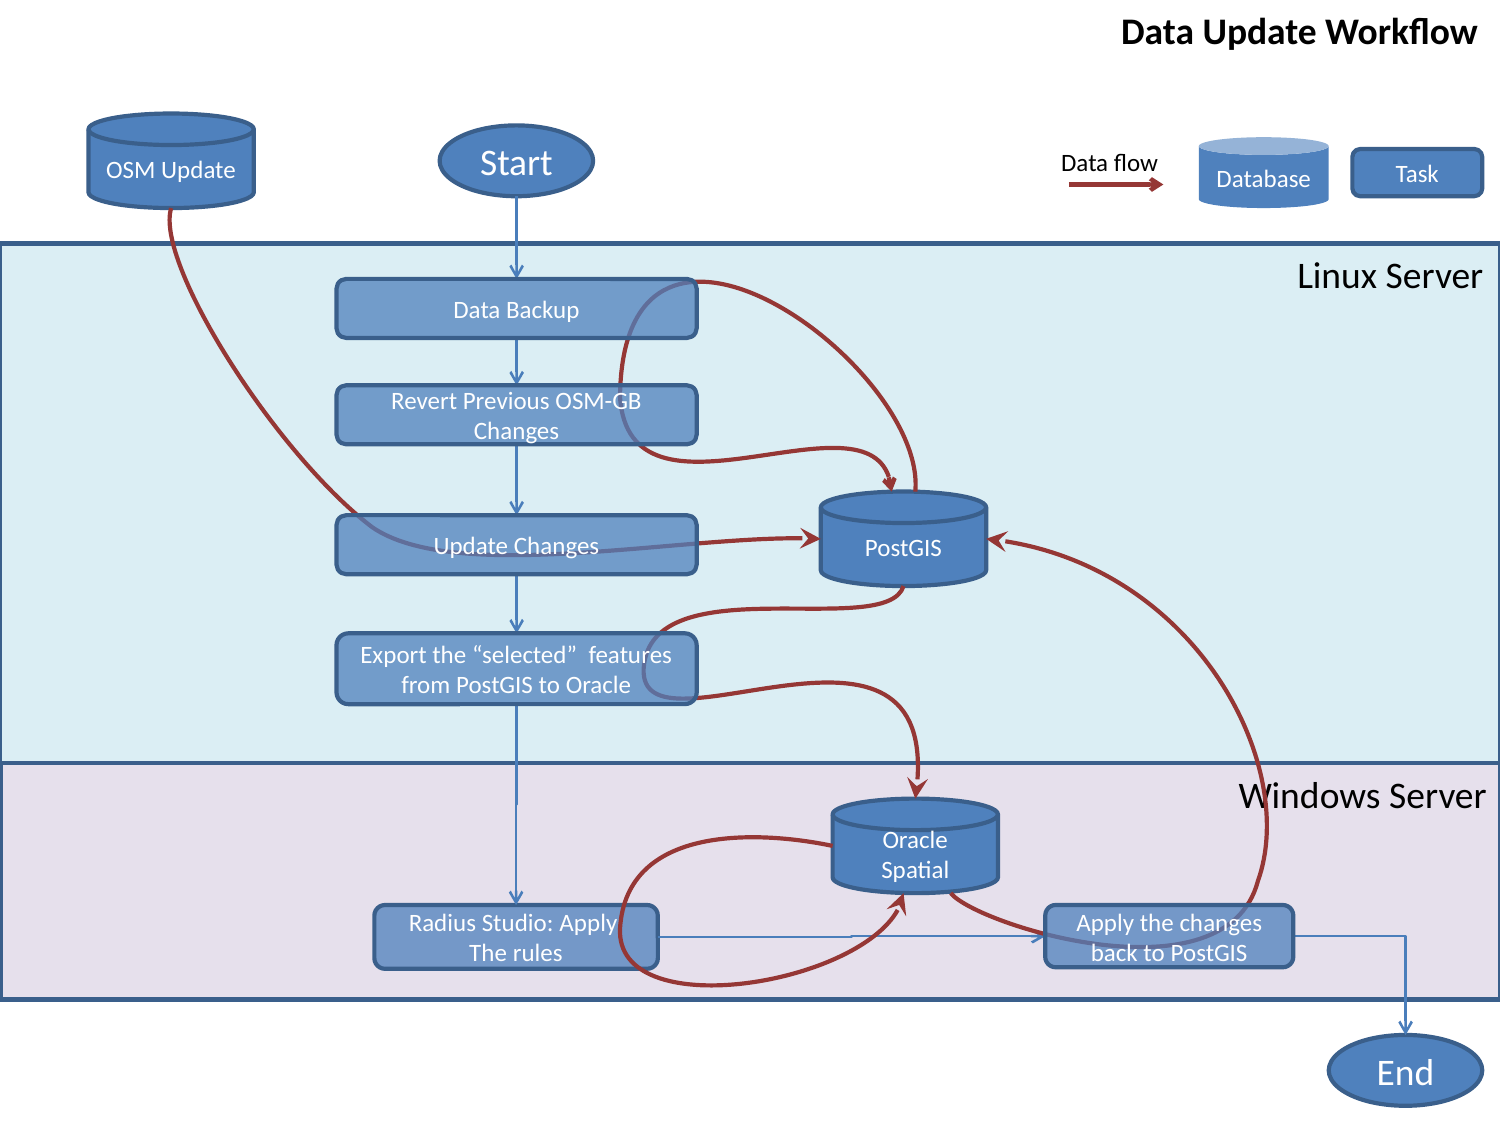

Data Update Workflow
OSM Update
Start

Database

Data flow

Task

Linux Server
Data Backup
Revert Previous OSM-GB Changes
PostGIS
Update Changes

Export the “selected”  features from PostGIS to Oracle
Windows Server
Oracle Spatial

Radius Studio: Apply
The rules
Apply the changes back to PostGIS
End